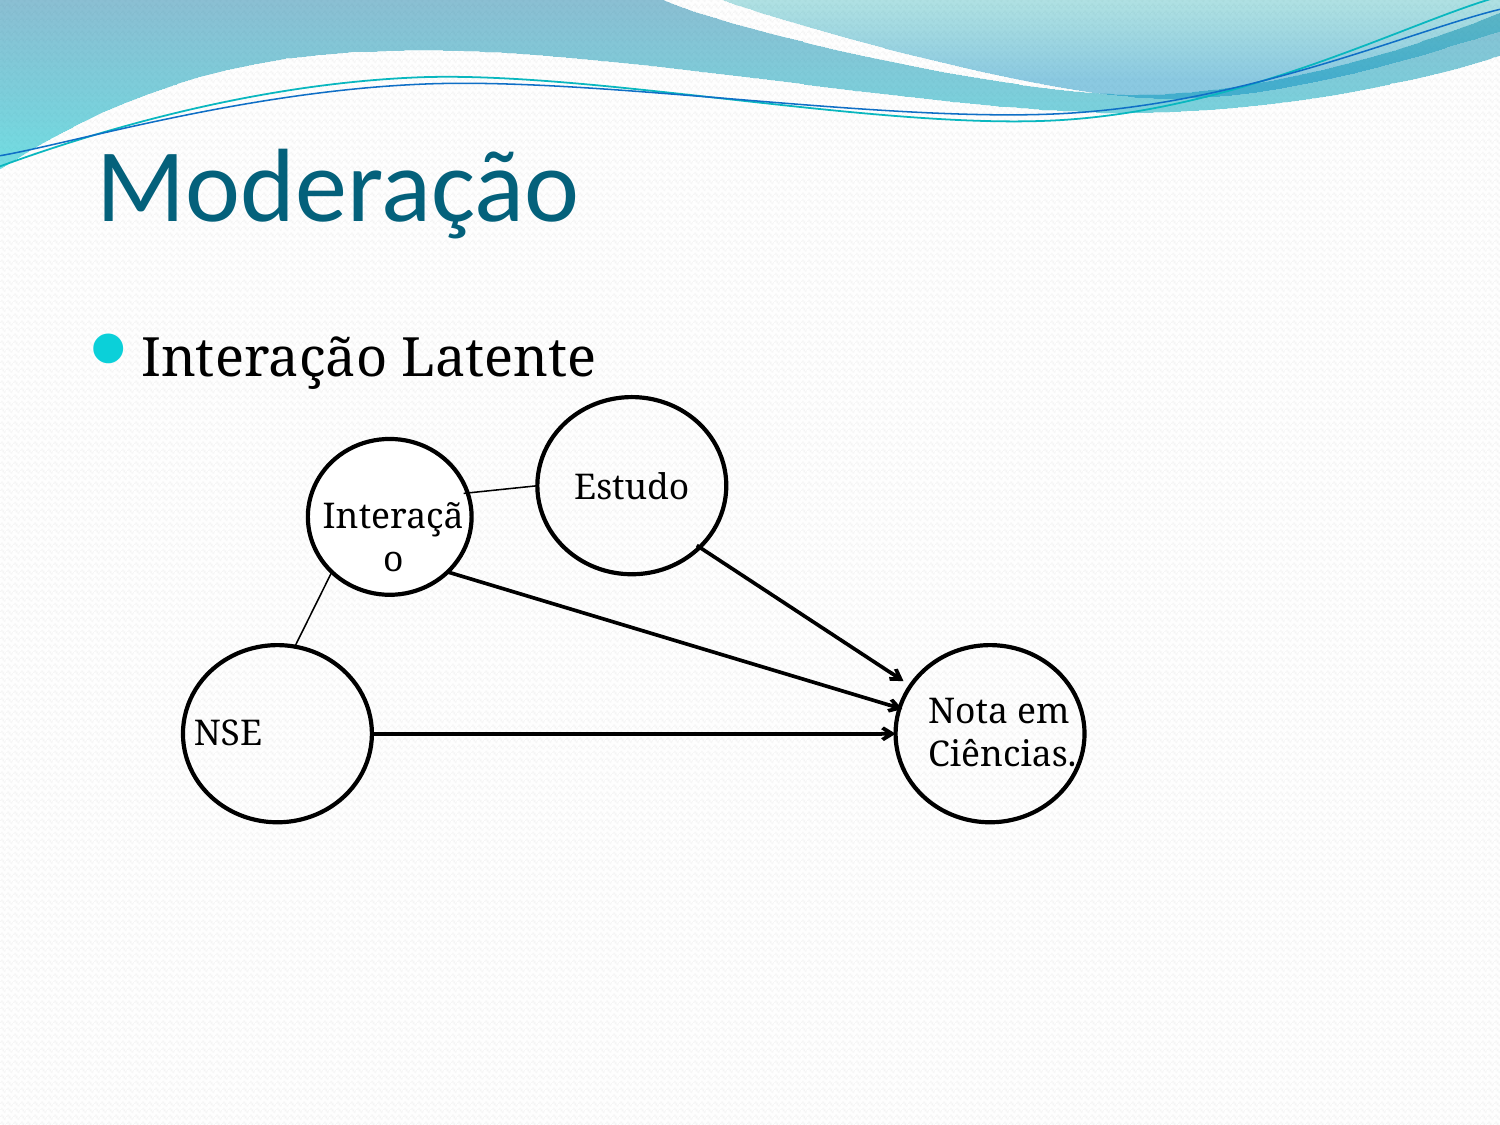

# Moderação
Interação Latente

Estudo
Interação

Nota em Ciências.
NSE